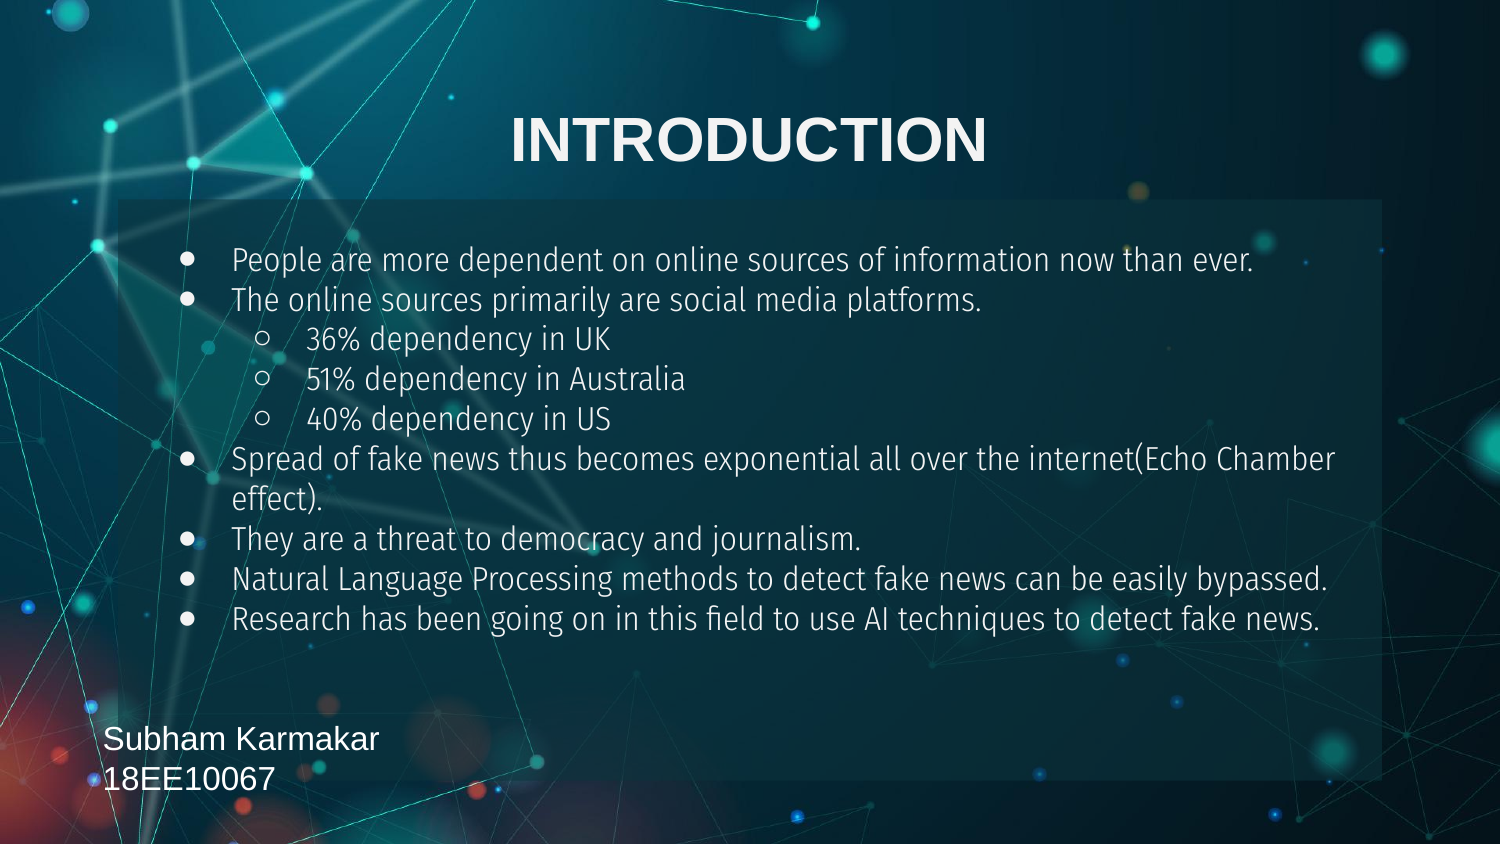

# INTRODUCTION
People are more dependent on online sources of information now than ever.
The online sources primarily are social media platforms.
36% dependency in UK
51% dependency in Australia
40% dependency in US
Spread of fake news thus becomes exponential all over the internet(Echo Chamber effect).
They are a threat to democracy and journalism.
Natural Language Processing methods to detect fake news can be easily bypassed.
Research has been going on in this field to use AI techniques to detect fake news.
Subham Karmakar 18EE10067